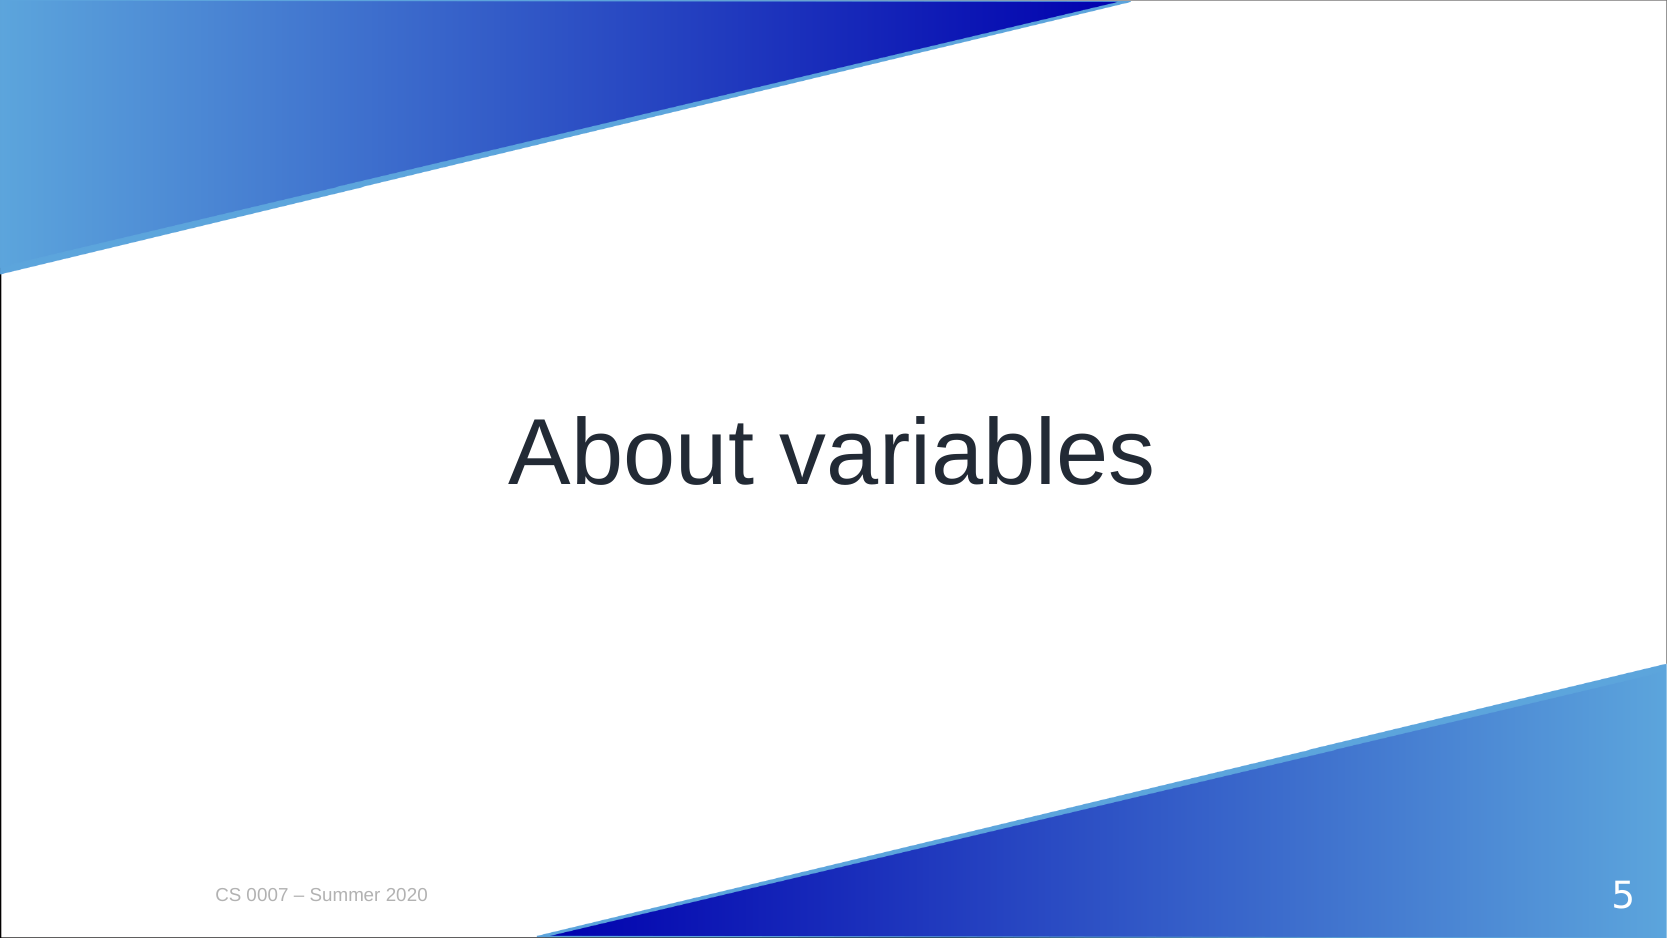

# About variables

CS 0007 – Summer 2020
5